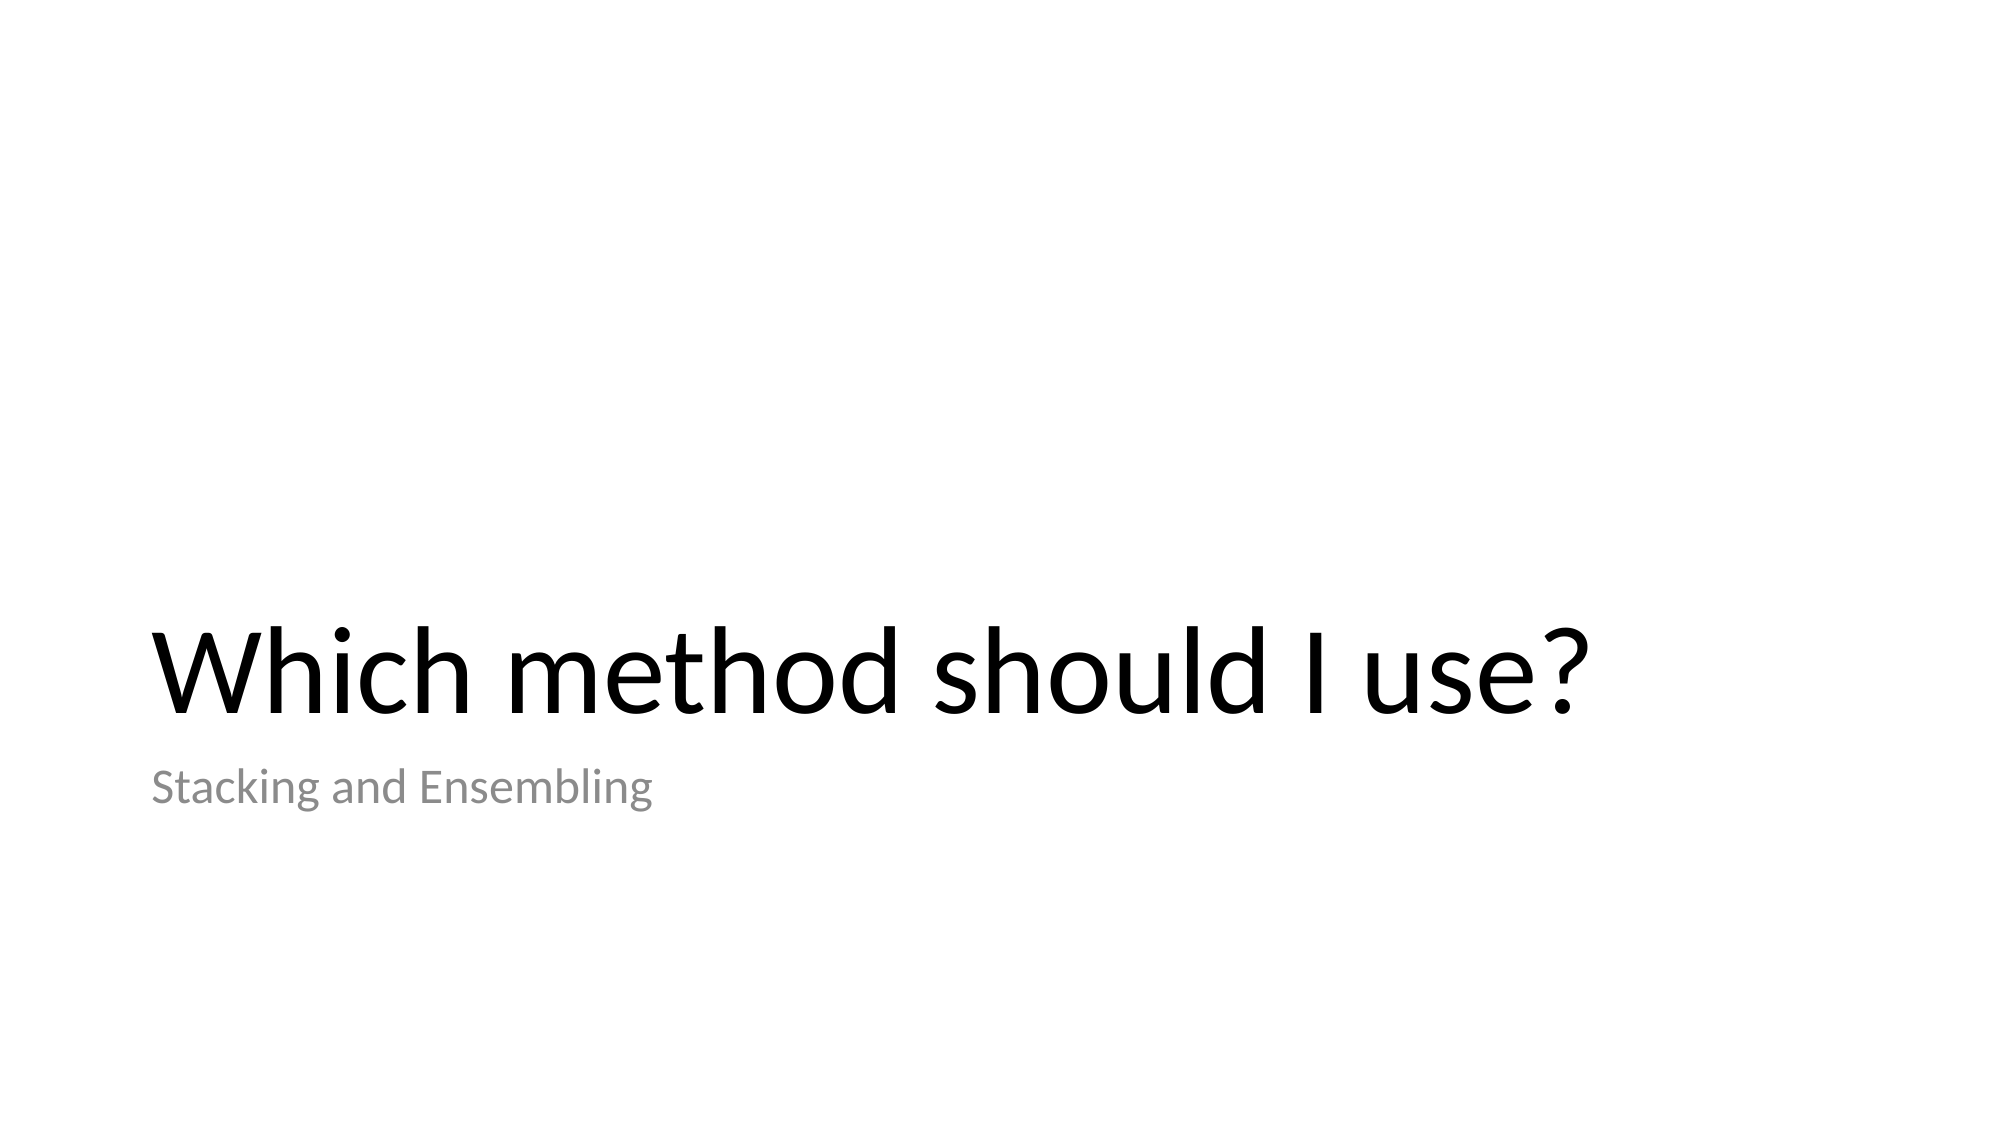

# Which method should I use?
Stacking and Ensembling